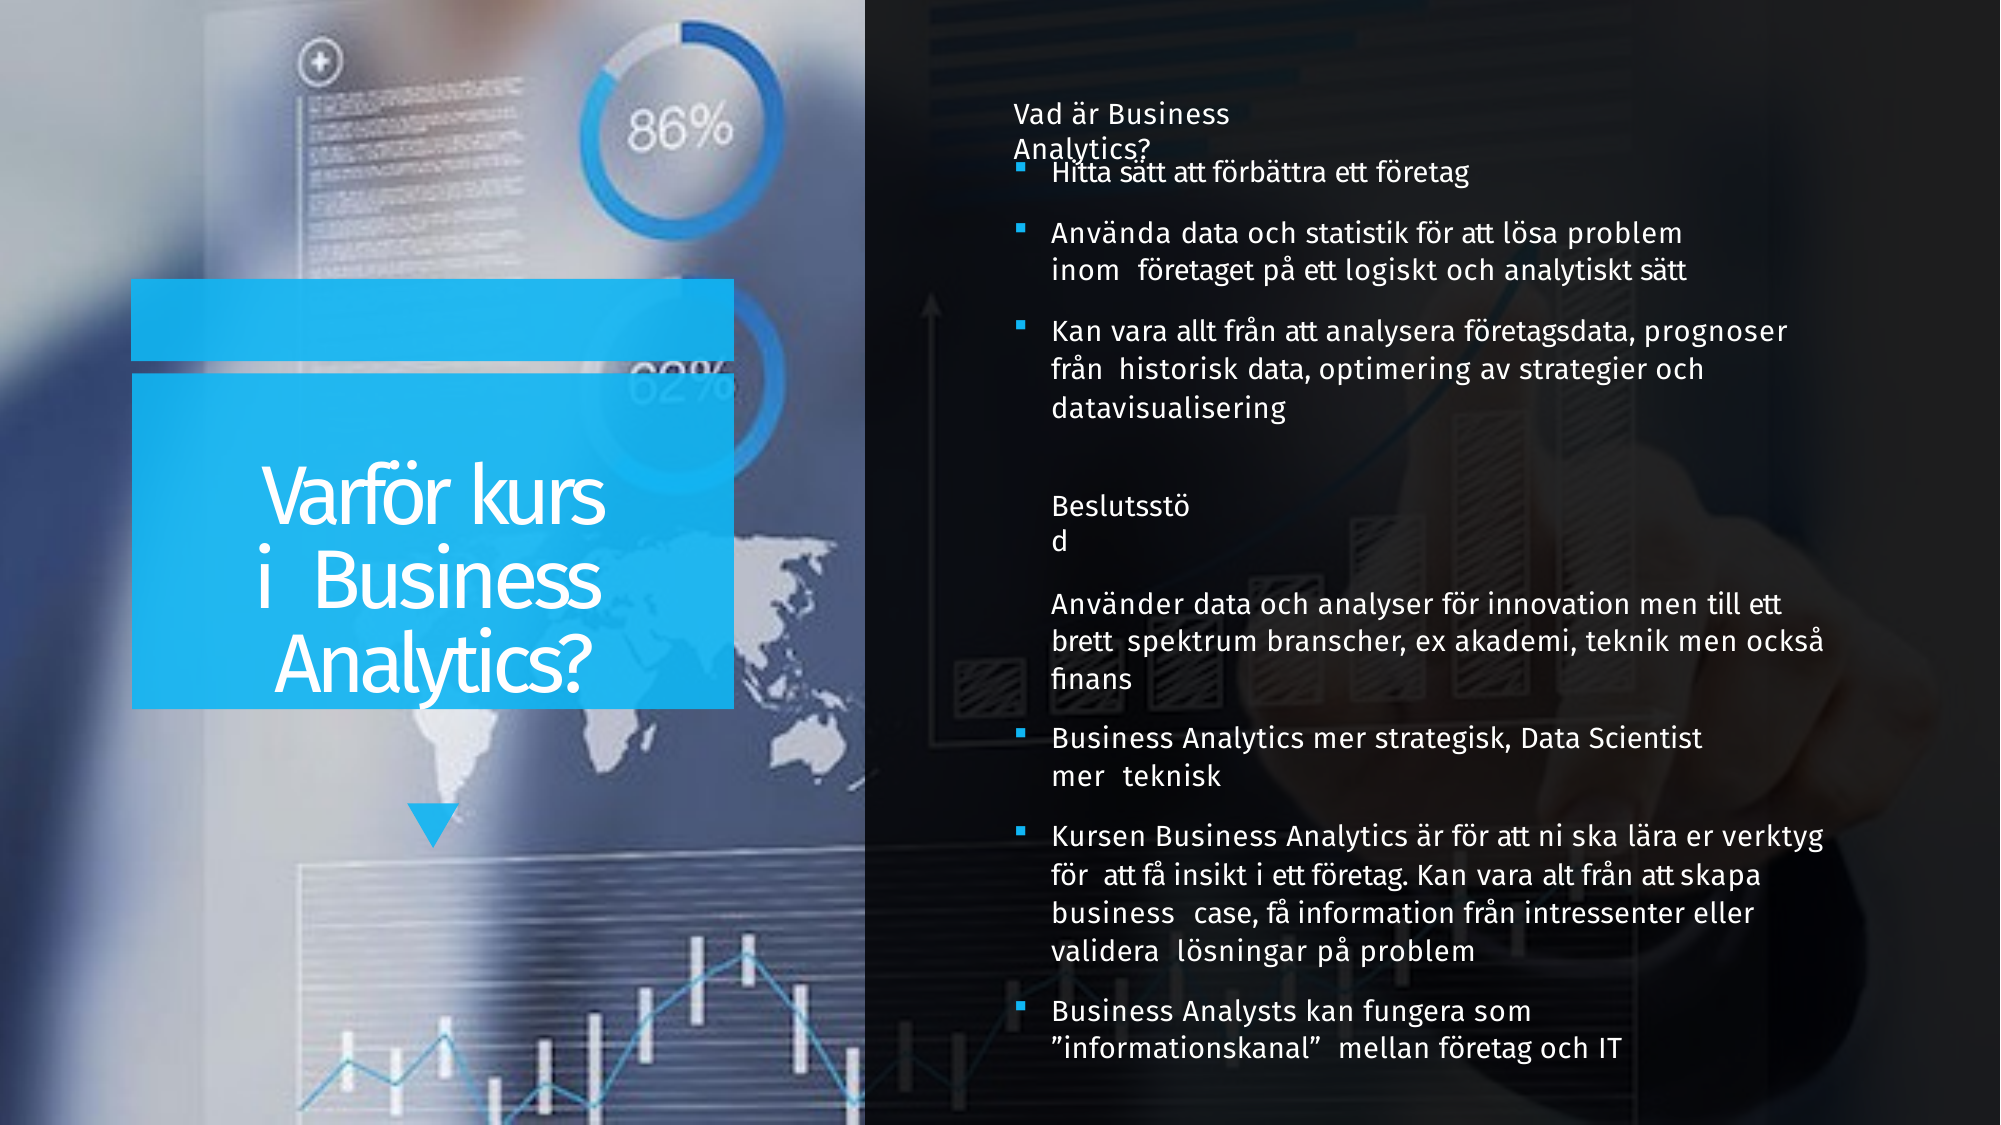

# Vad är Business Analytics?
Hitta sätt att förbättra ett företag
Använda data och statistik för att lösa problem inom  företaget på ett logiskt och analytiskt sätt
Kan vara allt från att analysera företagsdata, prognoser från  historisk data, optimering av strategier och  datavisualisering
Varför kurs i  Business  Analytics?
Beslutsstöd
Använder data och analyser för innovation men till ett brett  spektrum branscher, ex akademi, teknik men också finans
Business Analytics mer strategisk, Data Scientist mer  teknisk
Kursen Business Analytics är för att ni ska lära er verktyg för  att få insikt i ett företag. Kan vara alt från att skapa business  case, få information från intressenter eller validera  lösningar på problem
Business Analysts kan fungera som ”informationskanal”  mellan företag och IT